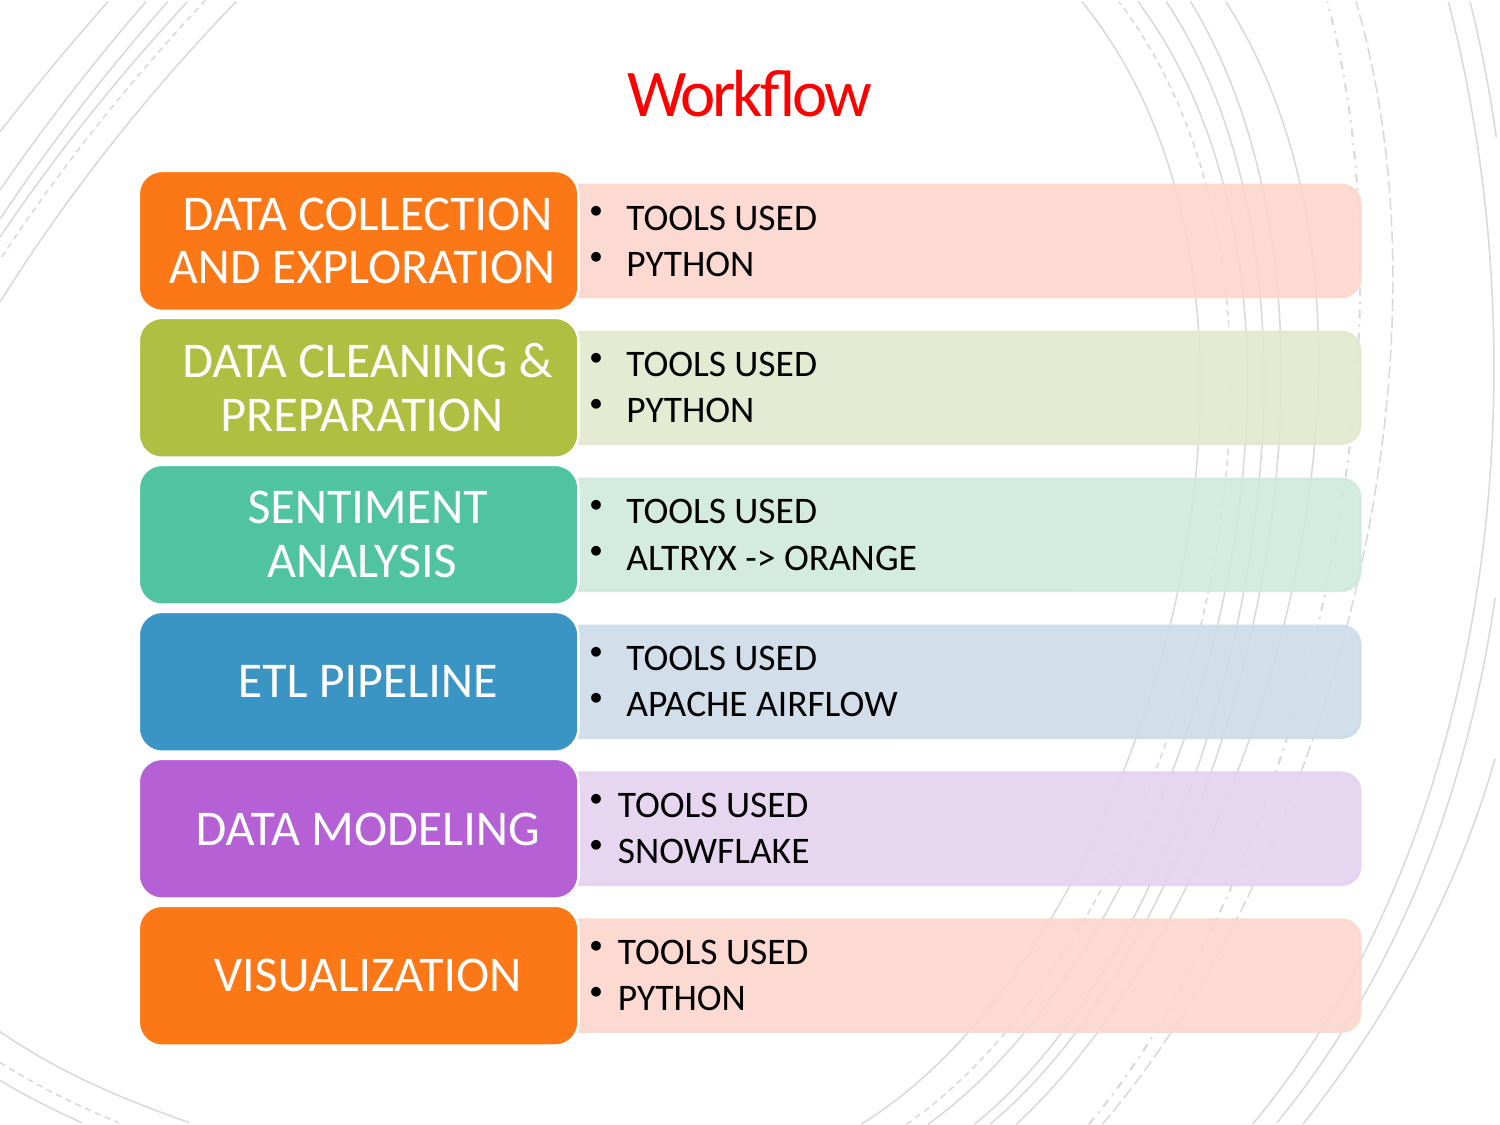

# Workflow
 TOOLS USED
 PYTHON
 DATA COLLECTION AND EXPLORATION
 TOOLS USED
 PYTHON
 DATA CLEANING & PREPARATION
 TOOLS USED
 ALTRYX -> ORANGE
 SENTIMENT ANALYSIS
 TOOLS USED
 APACHE AIRFLOW
 ETL PIPELINE
TOOLS USED
SNOWFLAKE
 DATA MODELING
TOOLS USED
PYTHON
 VISUALIZATION